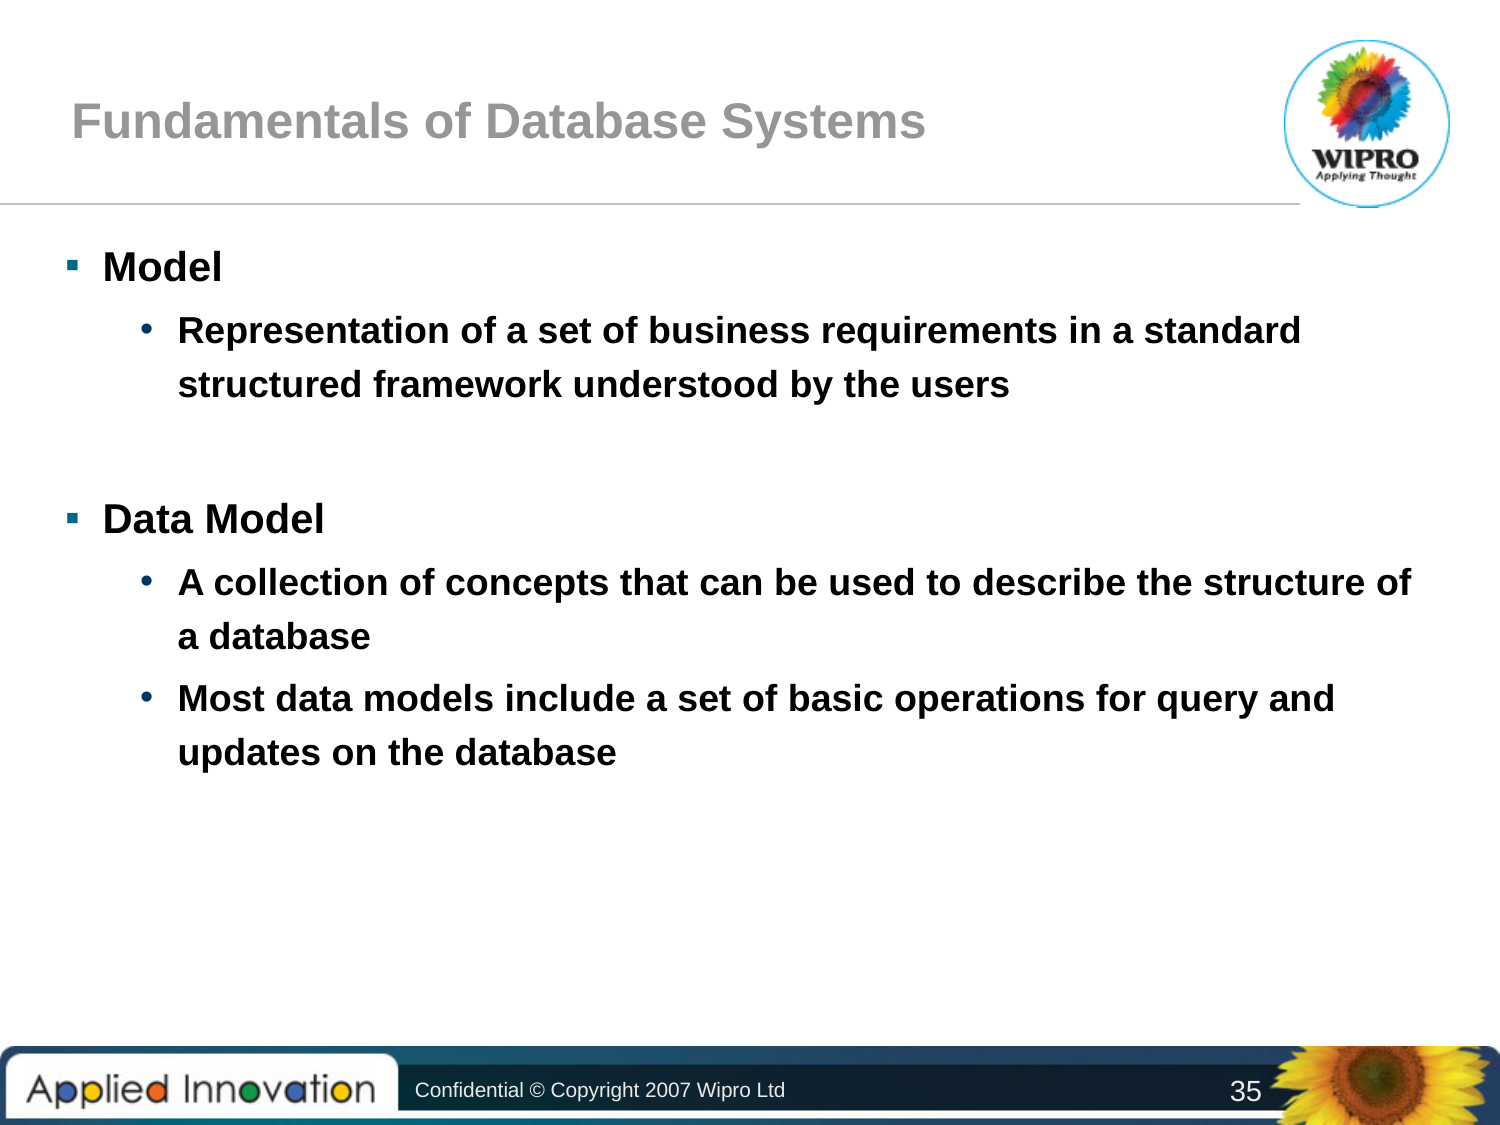

Fundamentals of Database Systems
Model
Representation of a set of business requirements in a standard structured framework understood by the users

Data Model
A collection of concepts that can be used to describe the structure of a database
Most data models include a set of basic operations for query and updates on the database
Confidential © Copyright 2007 Wipro Ltd